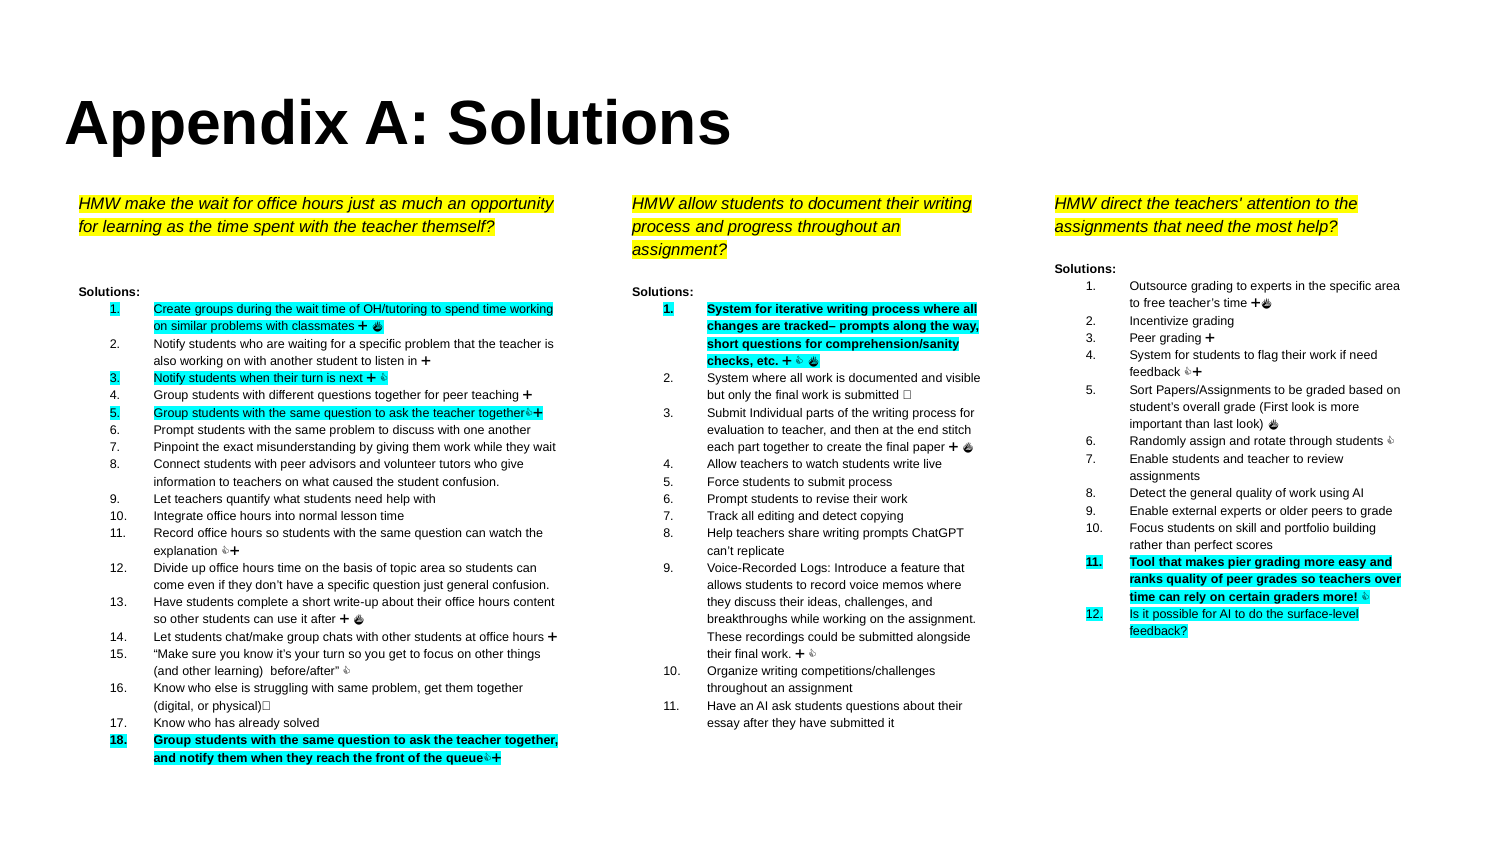

# Appendix A: Solutions
HMW make the wait for office hours just as much an opportunity for learning as the time spent with the teacher themself?

Solutions:
Create groups during the wait time of OH/tutoring to spend time working on similar problems with classmates ➕ 🍜🥽
Notify students who are waiting for a specific problem that the teacher is also working on with another student to listen in ➕🥽
Notify students when their turn is next ➕ 👍🥽
Group students with different questions together for peer teaching ➕🥽
Group students with the same question to ask the teacher together👍➕🥽
Prompt students with the same problem to discuss with one another
Pinpoint the exact misunderstanding by giving them work while they wait
Connect students with peer advisors and volunteer tutors who give information to teachers on what caused the student confusion.
Let teachers quantify what students need help with
Integrate office hours into normal lesson time
Record office hours so students with the same question can watch the explanation 👍➕
Divide up office hours time on the basis of topic area so students can come even if they don’t have a specific question just general confusion.
Have students complete a short write-up about their office hours content so other students can use it after ➕ 🍜
Let students chat/make group chats with other students at office hours ➕
“Make sure you know it’s your turn so you get to focus on other things (and other learning)  before/after” 👍🥽
Know who else is struggling with same problem, get them together (digital, or physical)🥽
Know who has already solved
Group students with the same question to ask the teacher together, and notify them when they reach the front of the queue👍➕🥽

HMW allow students to document their writing process and progress throughout an assignment?

Solutions:
System for iterative writing process where all changes are tracked– prompts along the way, short questions for comprehension/sanity checks, etc. ➕ 👍 🍜
System where all work is documented and visible but only the final work is submitted 🥽
Submit Individual parts of the writing process for evaluation to teacher, and then at the end stitch each part together to create the final paper ➕ 🍜
Allow teachers to watch students write live
Force students to submit process
Prompt students to revise their work
Track all editing and detect copying
Help teachers share writing prompts ChatGPT can’t replicate
Voice-Recorded Logs: Introduce a feature that allows students to record voice memos where they discuss their ideas, challenges, and breakthroughs while working on the assignment. These recordings could be submitted alongside their final work. ➕ 👍
Organize writing competitions/challenges throughout an assignment
Have an AI ask students questions about their essay after they have submitted it

HMW direct the teachers' attention to the assignments that need the most help?

Solutions:
Outsource grading to experts in the specific area to free teacher’s time ➕🍜
Incentivize grading
Peer grading ➕🥽
System for students to flag their work if need feedback 👍➕
Sort Papers/Assignments to be graded based on student’s overall grade (First look is more important than last look) 🍜
Randomly assign and rotate through students 👍
Enable students and teacher to review assignments
Detect the general quality of work using AI
Enable external experts or older peers to grade
Focus students on skill and portfolio building rather than perfect scores
Tool that makes pier grading more easy and ranks quality of peer grades so teachers over time can rely on certain graders more! 👍🥽
Is it possible for AI to do the surface-level feedback?